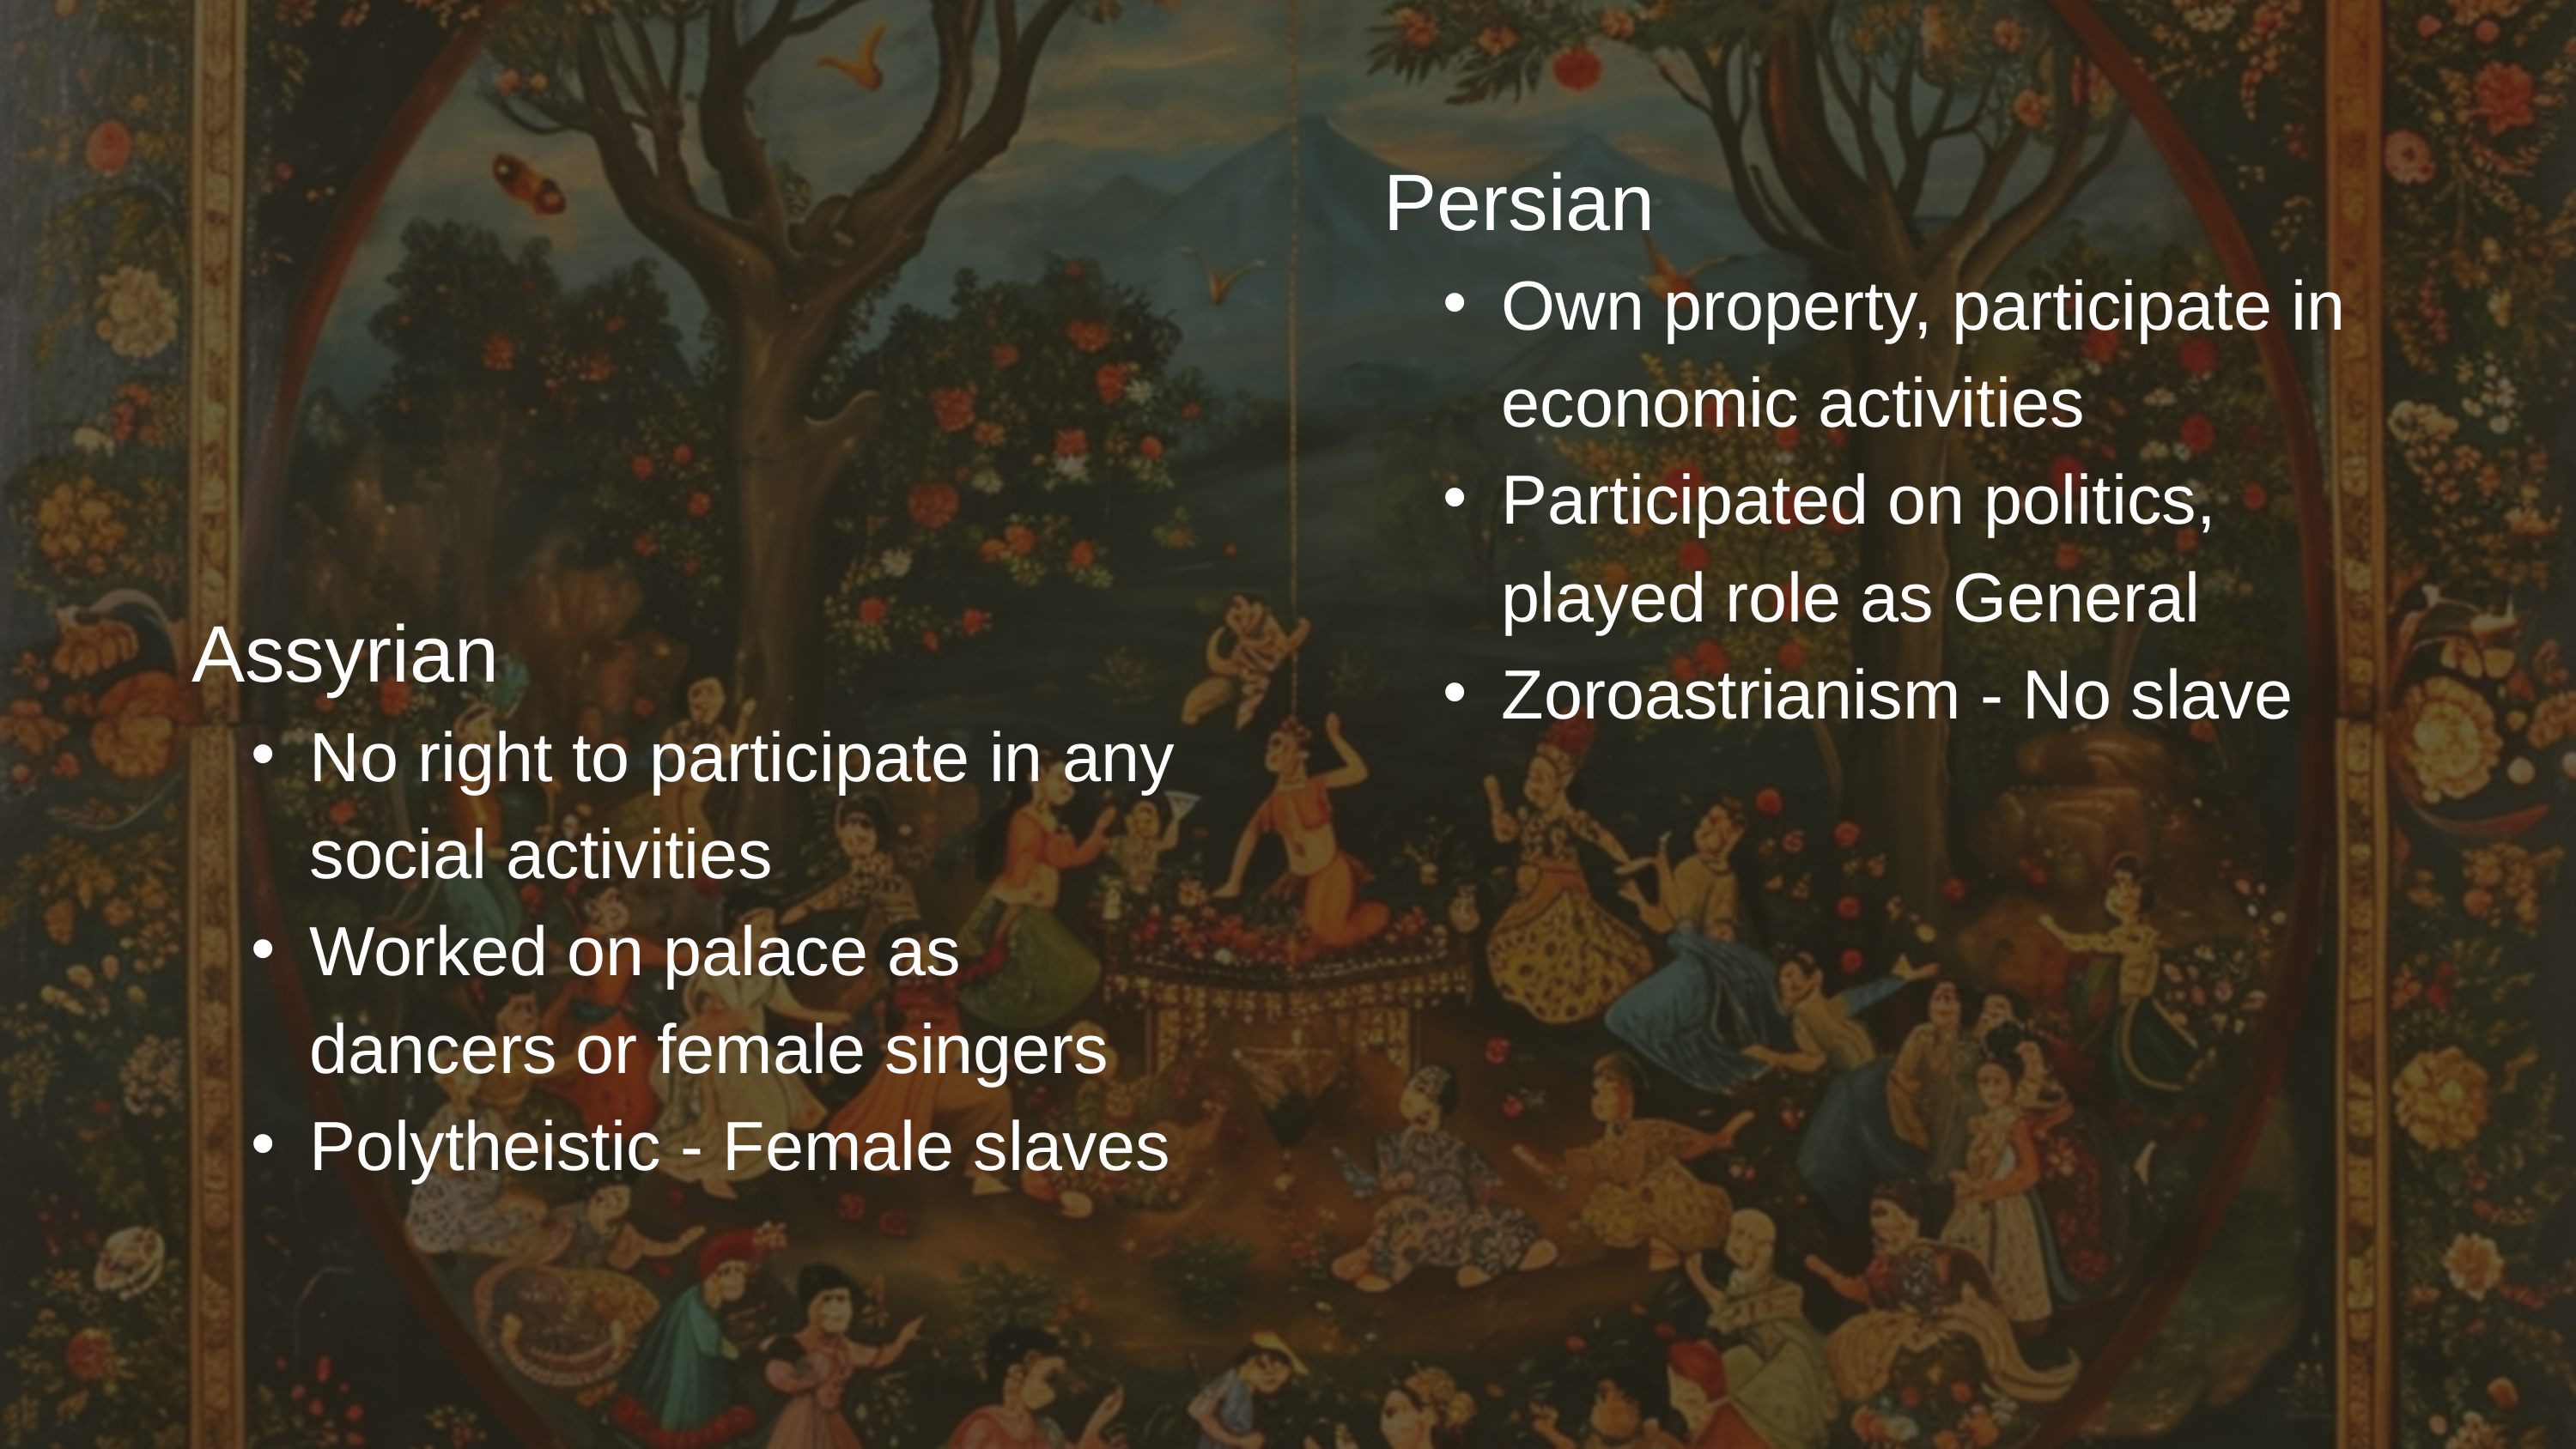

Persian
Own property, participate in economic activities
Participated on politics, played role as General
Zoroastrianism - No slave

Assyrian
No right to participate in any social activities
Worked on palace as dancers or female singers
Polytheistic - Female slaves